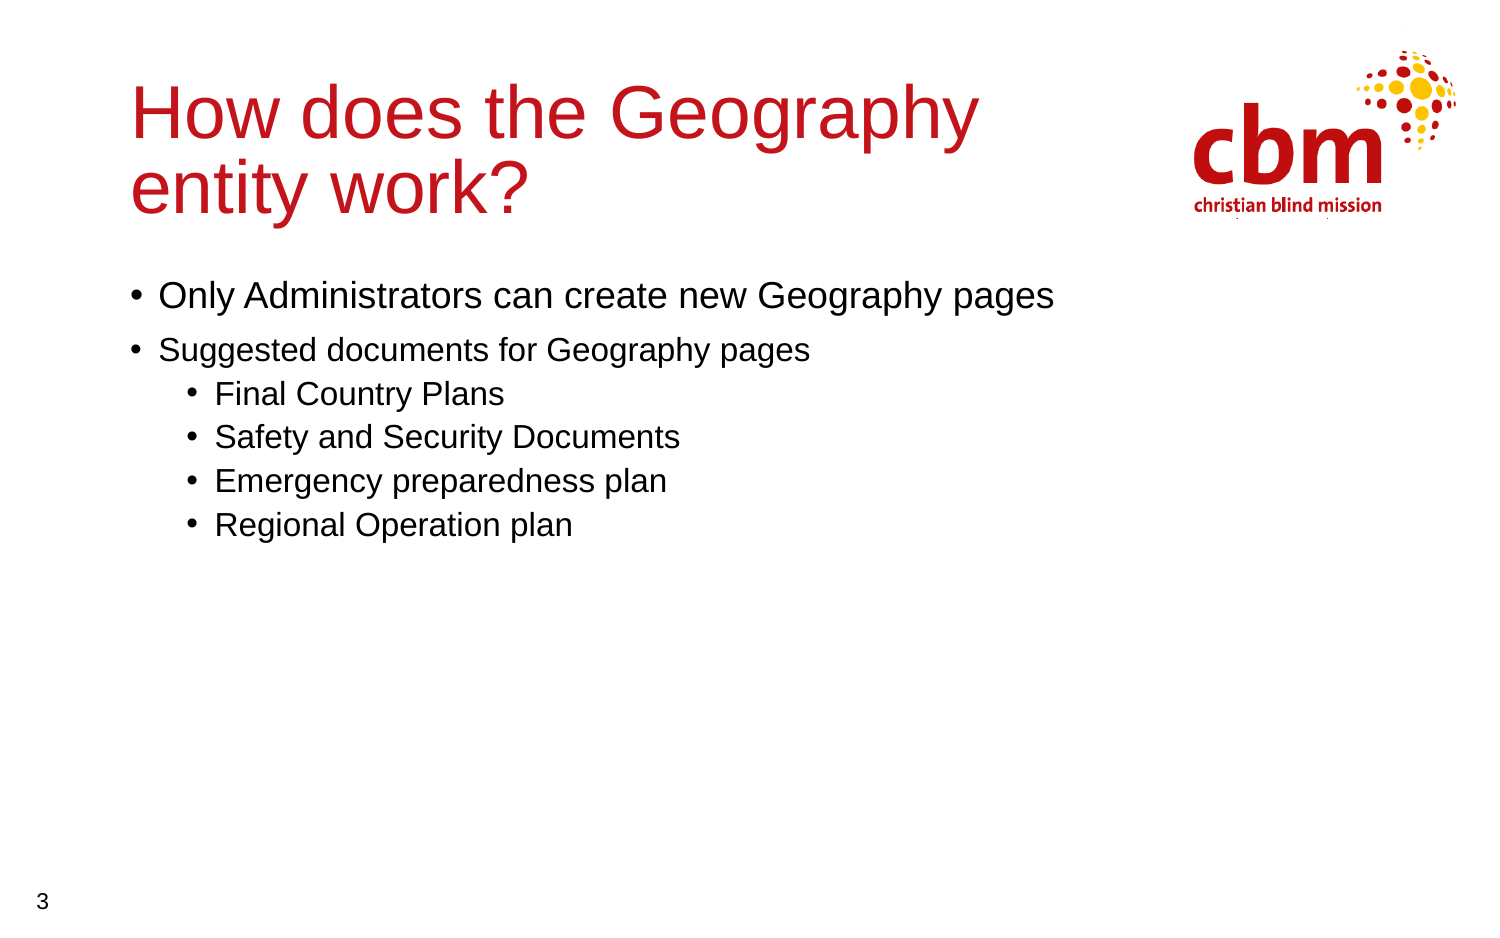

# How does the Geography entity work?
Only Administrators can create new Geography pages
Suggested documents for Geography pages
Final Country Plans
Safety and Security Documents
Emergency preparedness plan
Regional Operation plan

3